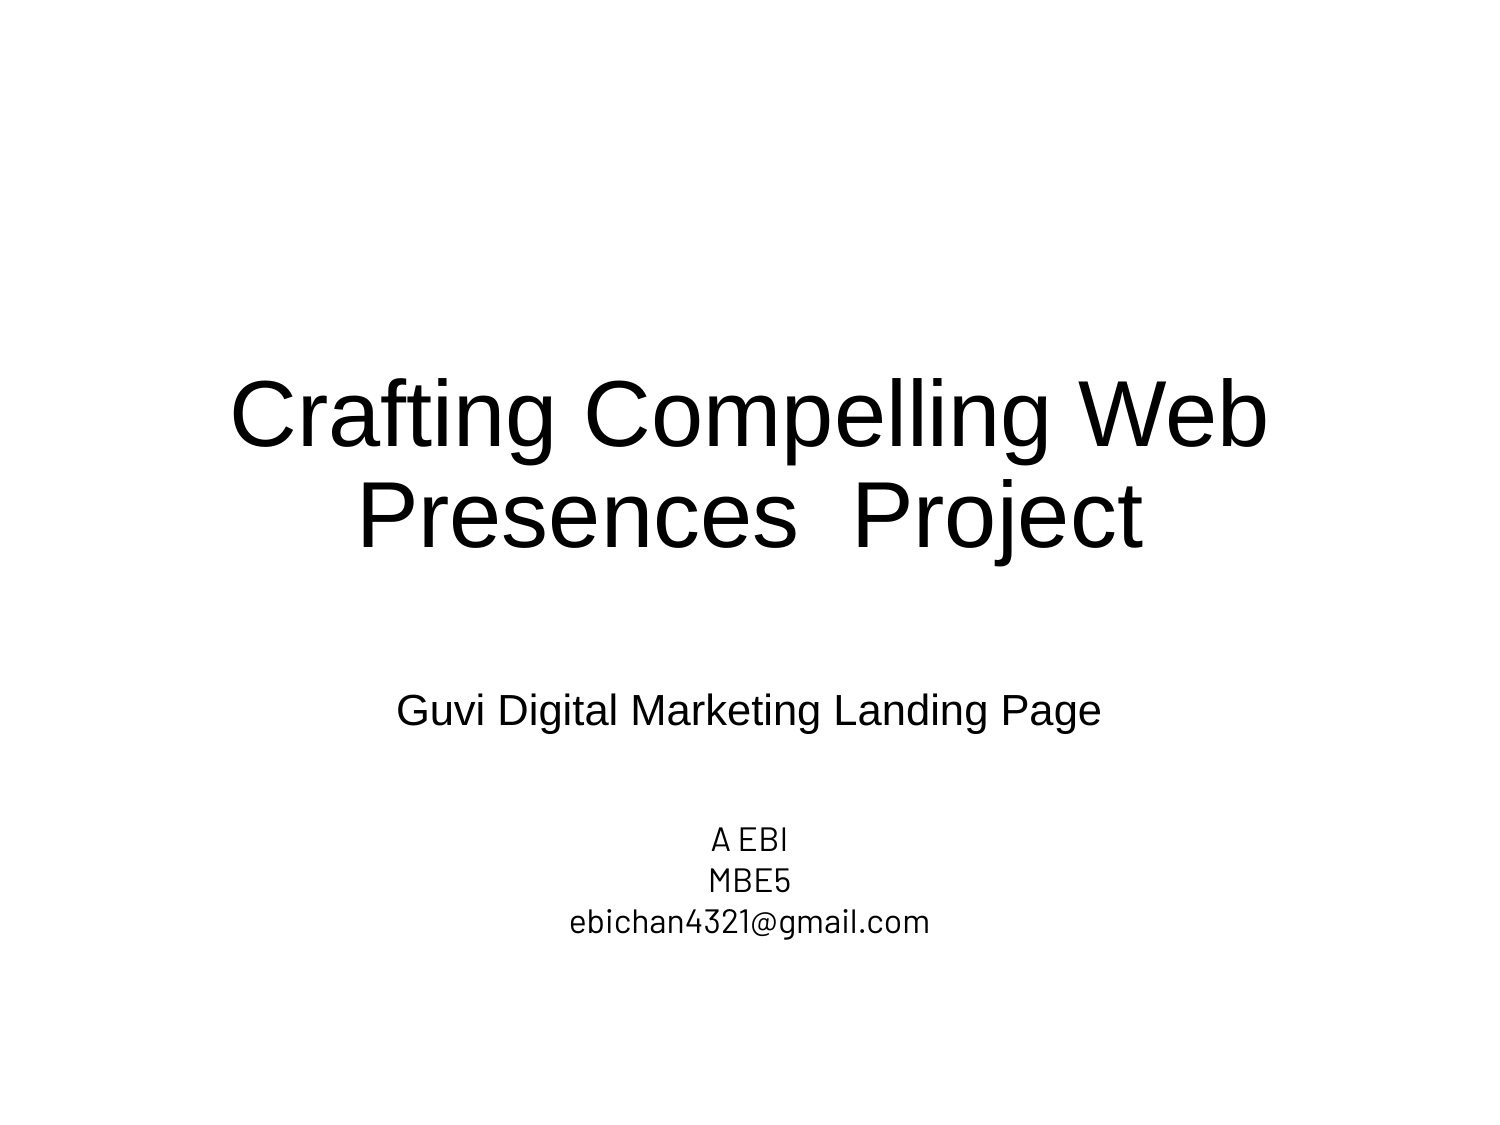

# Crafting Compelling Web Presences  Project
Guvi Digital Marketing Landing Page

A EBI
MBE5
ebichan4321@gmail.com